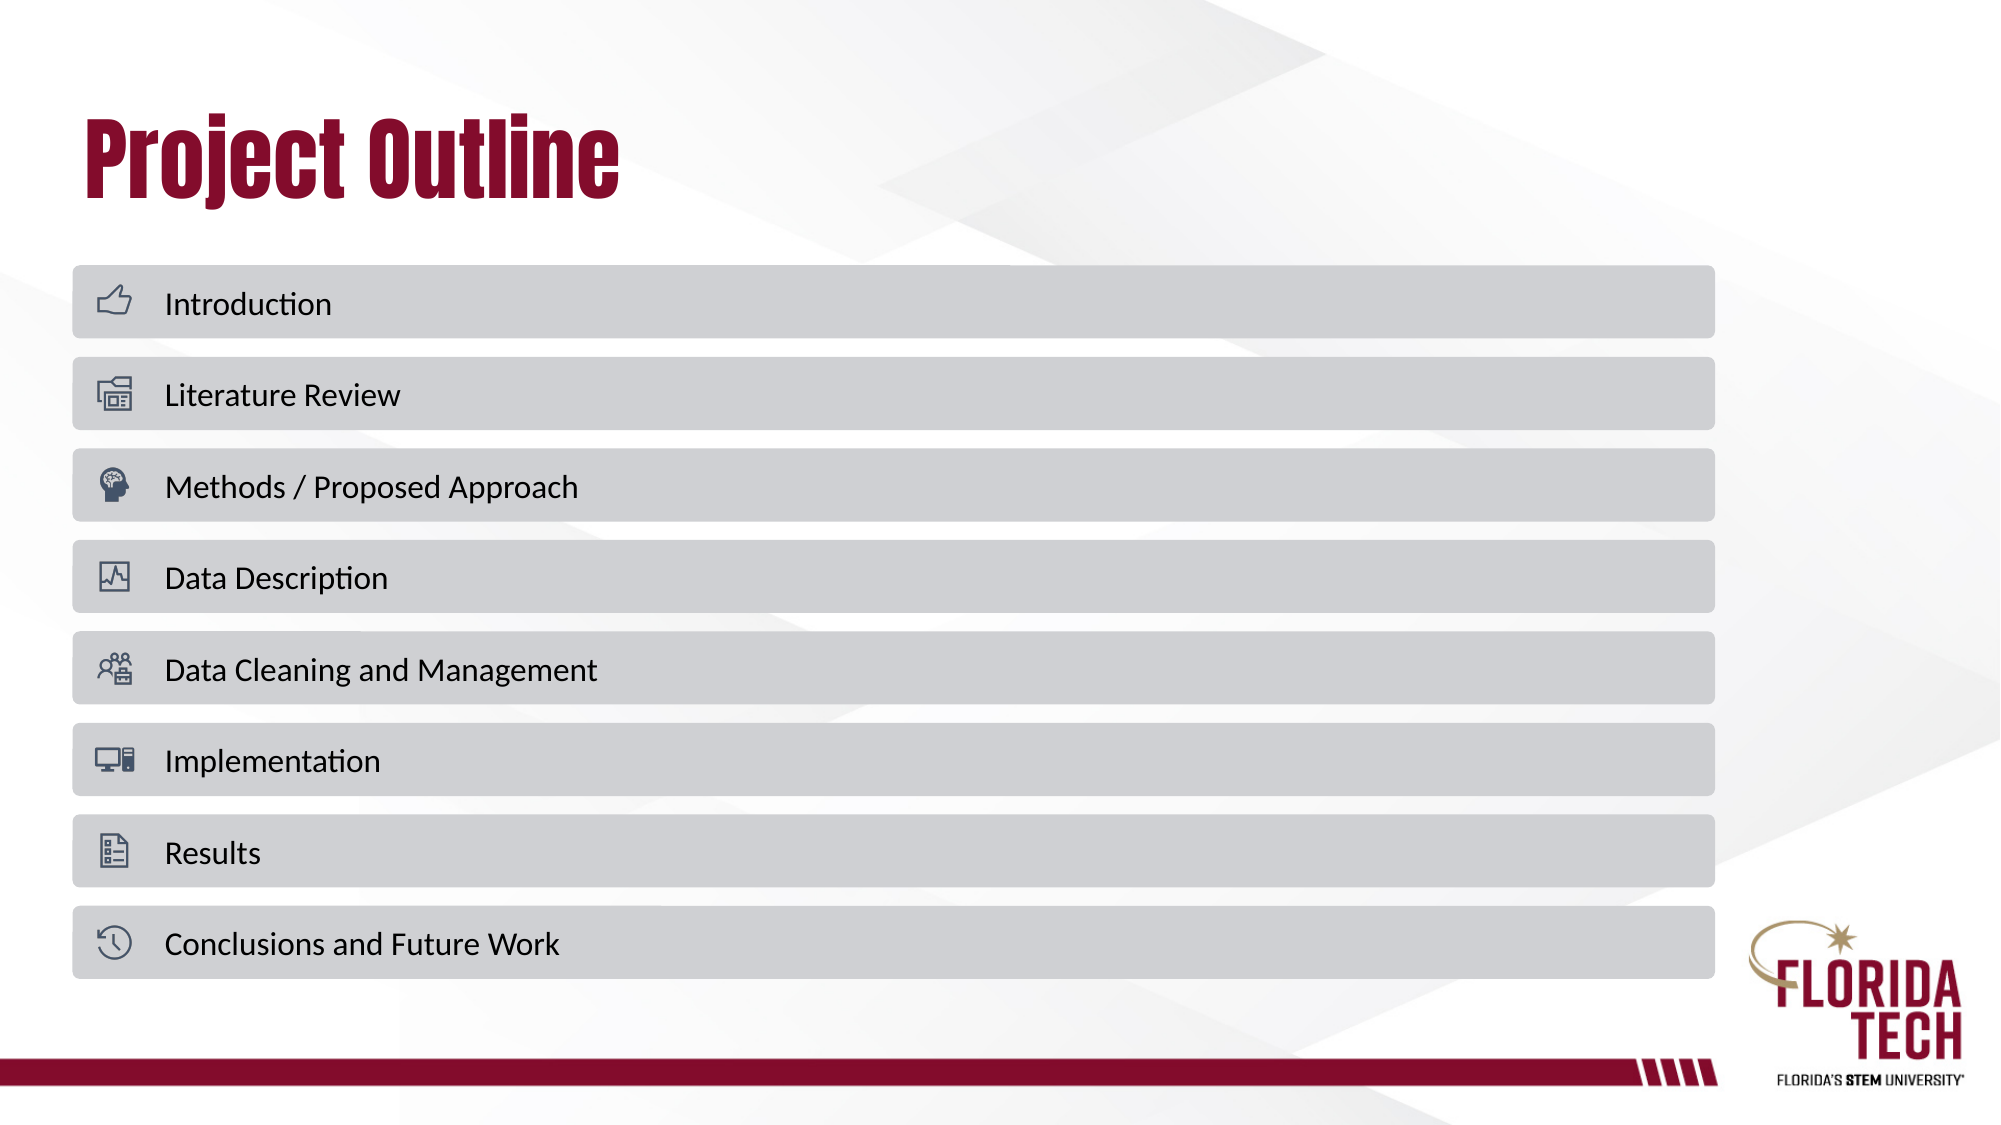

# Project Outline
Introduction
Literature Review
Methods / Proposed Approach
Data Description
Data Cleaning and Management
Implementation
Results
Conclusions and Future Work